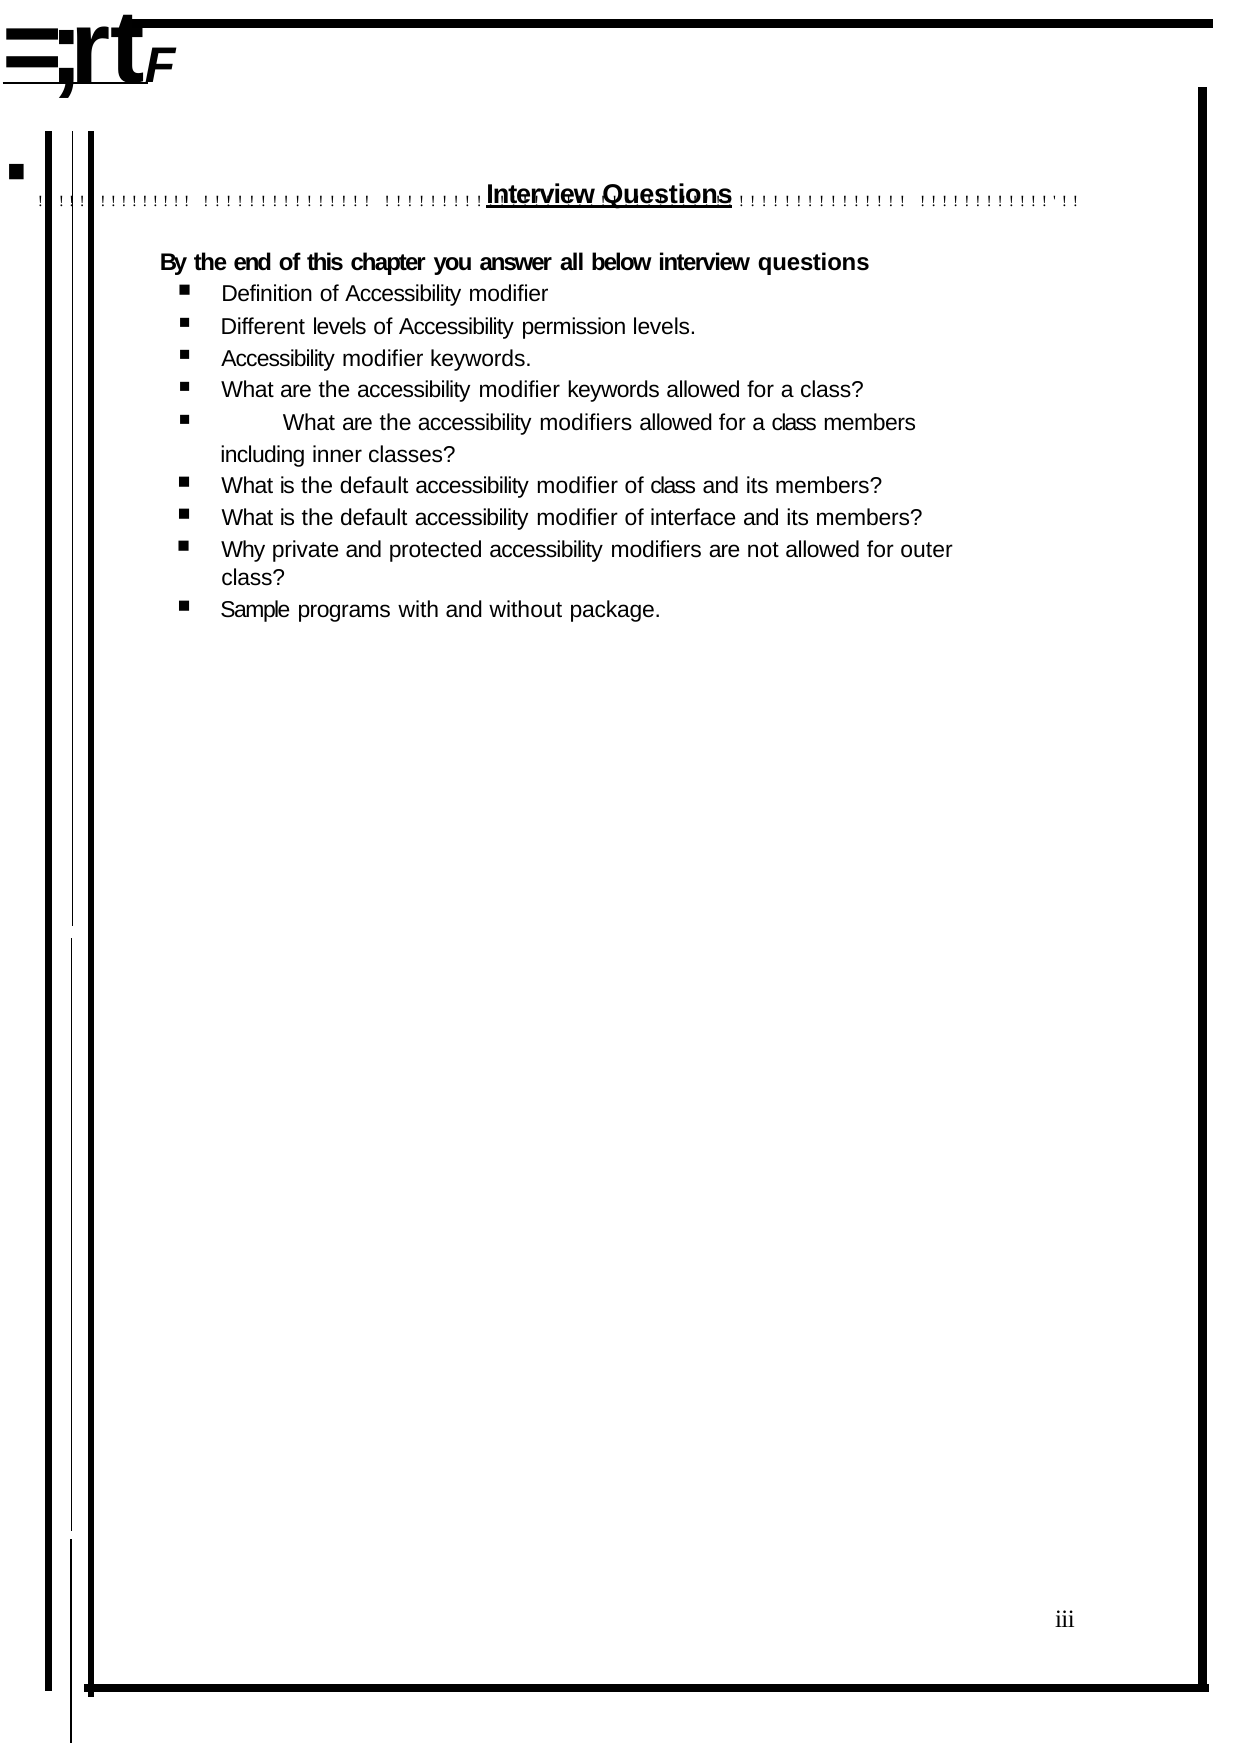

# =;rtF	·!!!!!!!!!!!!!!! !!!!!!!!!!!!!!! !!!!!!!!!!!!!!! !!!!!!!!!!!!!!!!!!!!!!!!!!!!!! !!!!!!!!!!!!'!!

Interview Questions

By the end of this chapter you answer all below interview questions
Definition of Accessibility modifier
Different levels of Accessibility permission levels.
Accessibility modifier keywords.
What are the accessibility modifier keywords allowed for a class?
	What are the accessibility modifiers allowed for a class members including inner classes?
What is the default accessibility modifier of class and its members?
What is the default accessibility modifier of interface and its members?
Why private and protected accessibility modifiers are not allowed for outer class?
Sample programs with and without package.

iii